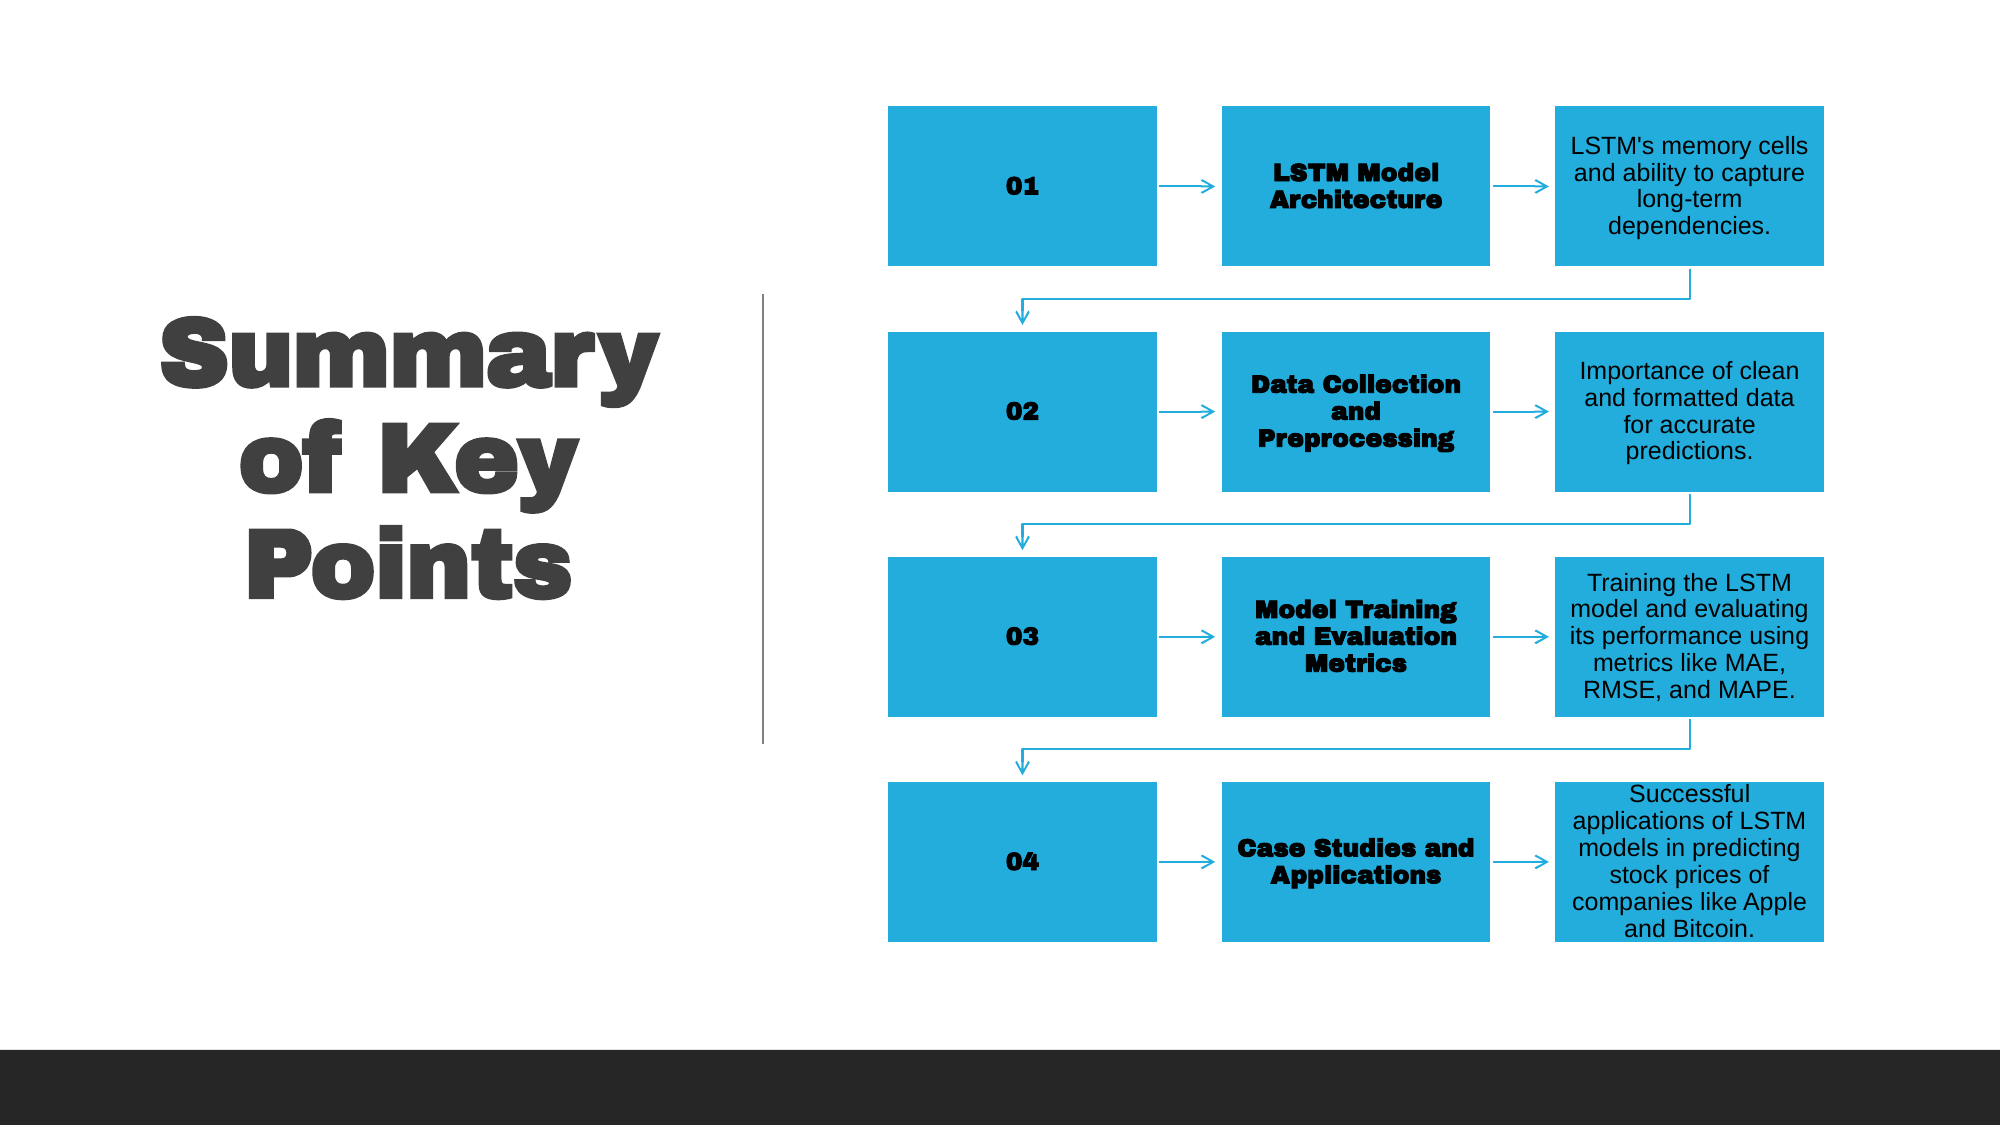

# Summary of Key Points

01

LSTM Model Architecture

LSTM's memory cells and ability to capture long-term dependencies.

02

Data Collection and Preprocessing

Importance of clean and formatted data for accurate predictions.

03

Model Training and Evaluation Metrics

Training the LSTM model and evaluating its performance using metrics like MAE, RMSE, and MAPE.

04

Case Studies and Applications
Successful applications of LSTM models in predicting stock prices of companies like Apple and Bitcoin.